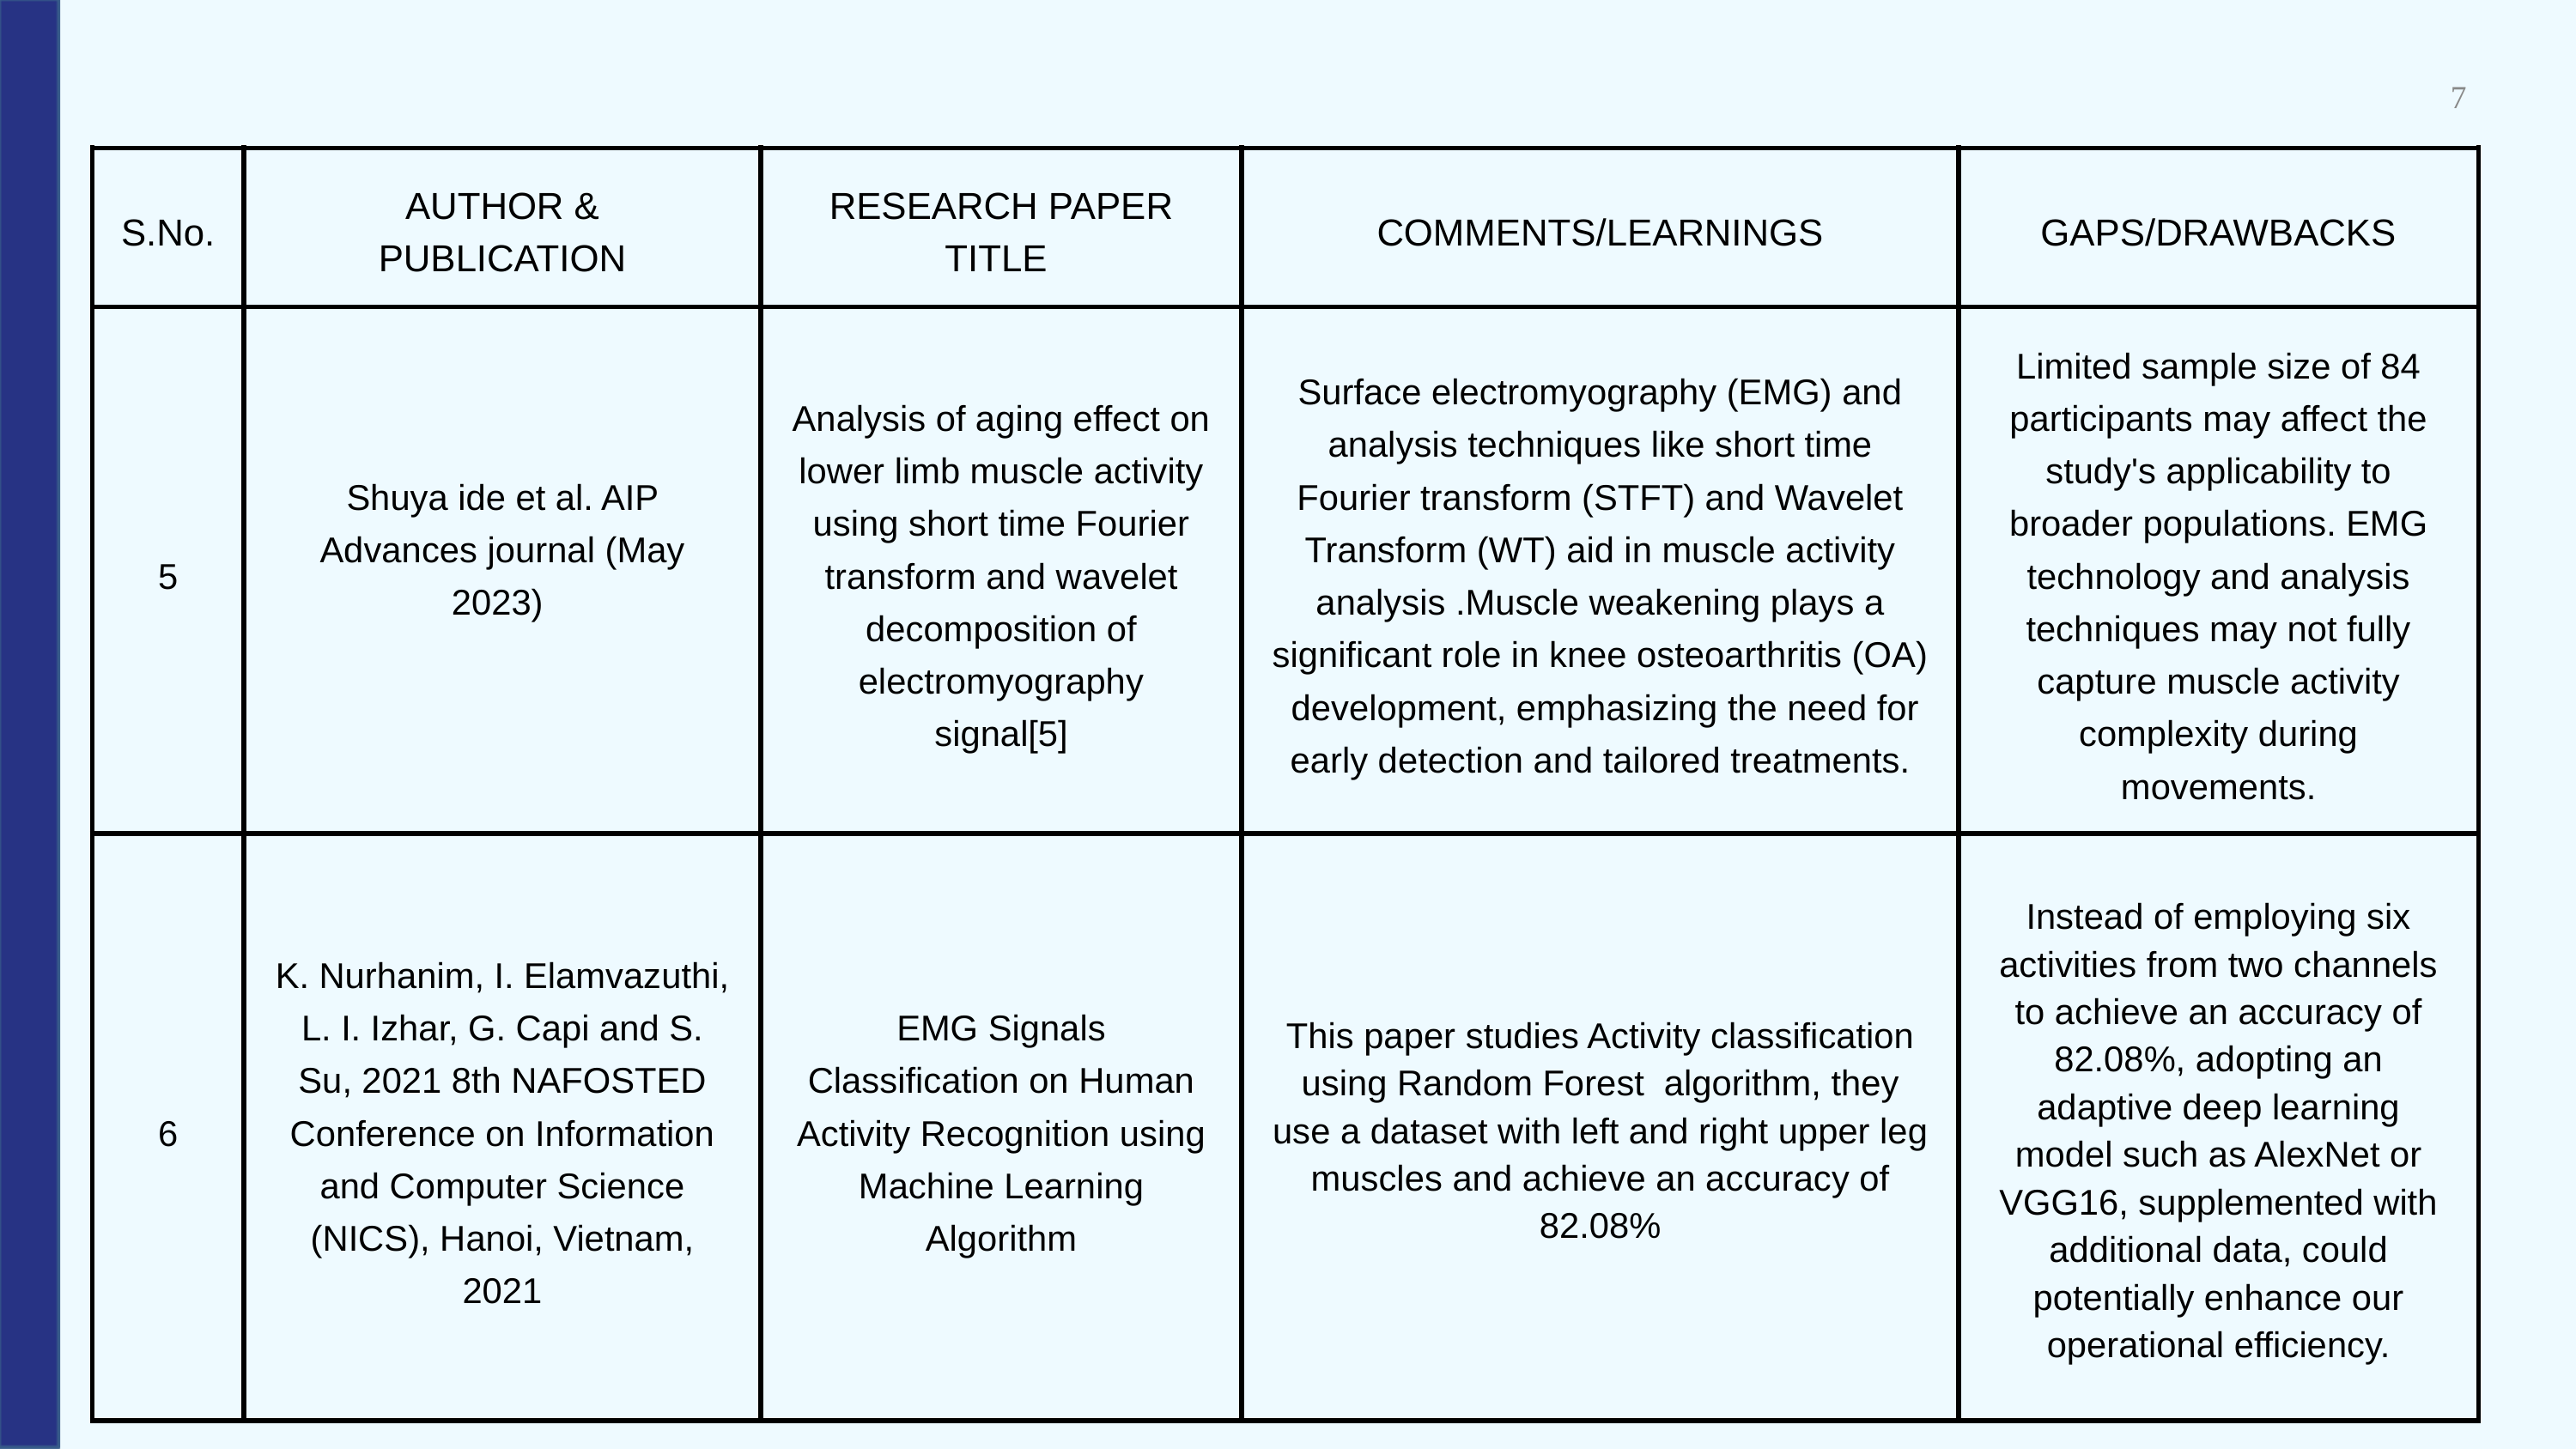

7
| S.No. | AUTHOR & PUBLICATION | RESEARCH PAPER TITLE | COMMENTS/LEARNINGS | GAPS/DRAWBACKS |
| --- | --- | --- | --- | --- |
| 5 | Shuya ide et al. AIP Advances journal (May 2023) | Analysis of aging effect on lower limb muscle activity using short time Fourier transform and wavelet decomposition of electromyography signal[5] | Surface electromyography (EMG) and analysis techniques like short time Fourier transform (STFT) and Wavelet Transform (WT) aid in muscle activity analysis .Muscle weakening plays a significant role in knee osteoarthritis (OA) development, emphasizing the need for early detection and tailored treatments. | Limited sample size of 84 participants may affect the study's applicability to broader populations. EMG technology and analysis techniques may not fully capture muscle activity complexity during movements. |
| 6 | K. Nurhanim, I. Elamvazuthi, L. I. Izhar, G. Capi and S. Su, 2021 8th NAFOSTED Conference on Information and Computer Science (NICS), Hanoi, Vietnam, 2021 | EMG Signals Classification on Human Activity Recognition using Machine Learning Algorithm | This paper studies Activity classification using Random Forest algorithm, they use a dataset with left and right upper leg muscles and achieve an accuracy of 82.08% | Instead of employing six activities from two channels to achieve an accuracy of 82.08%, adopting an adaptive deep learning model such as AlexNet or VGG16, supplemented with additional data, could potentially enhance our operational efficiency. |